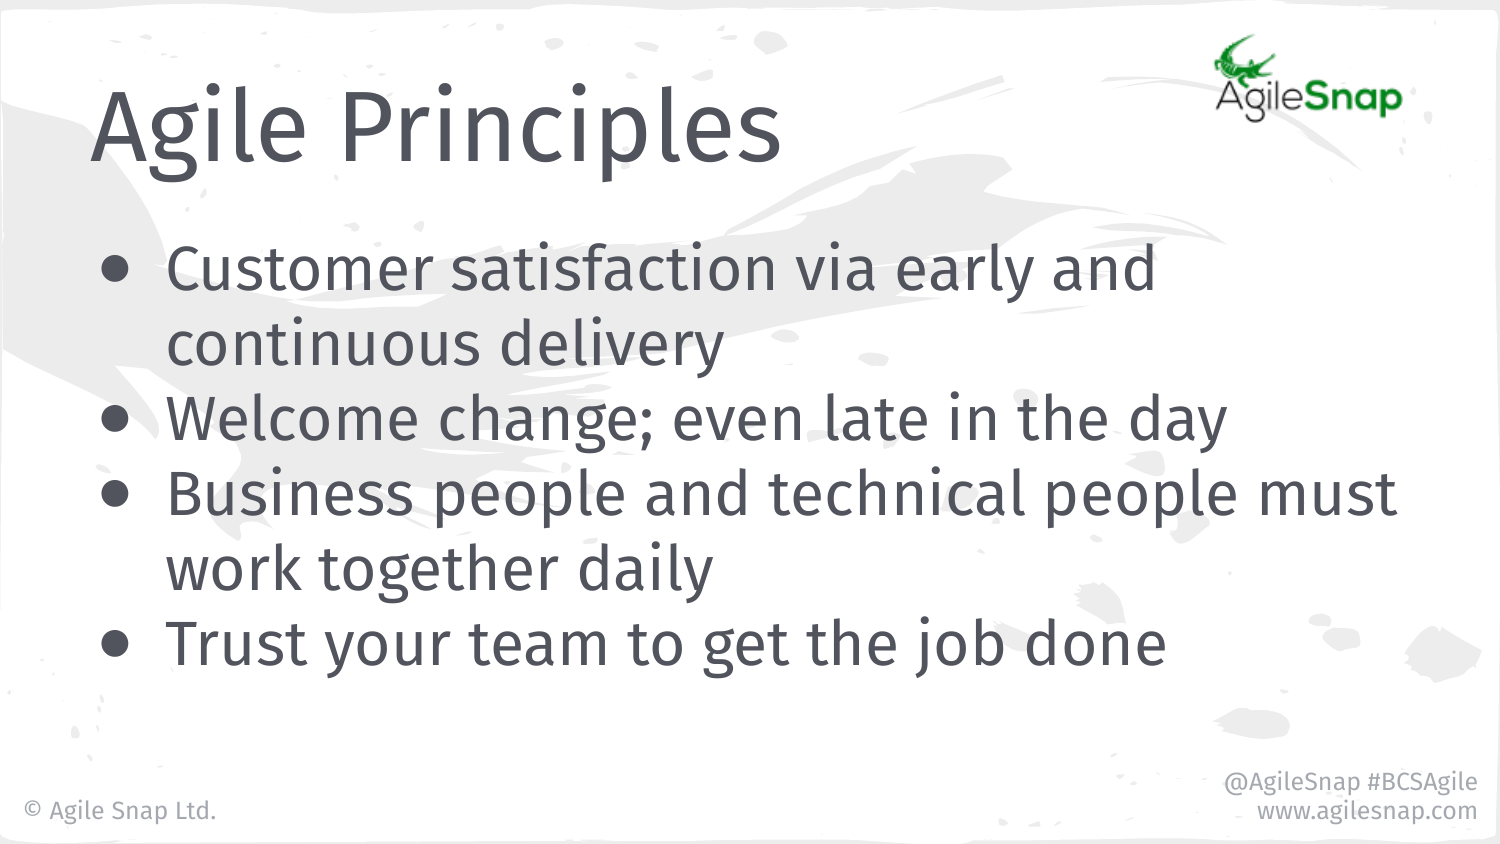

# Agile Principles
Customer satisfaction via early and continuous delivery
Welcome change; even late in the day
Business people and technical people must work together daily
Trust your team to get the job done